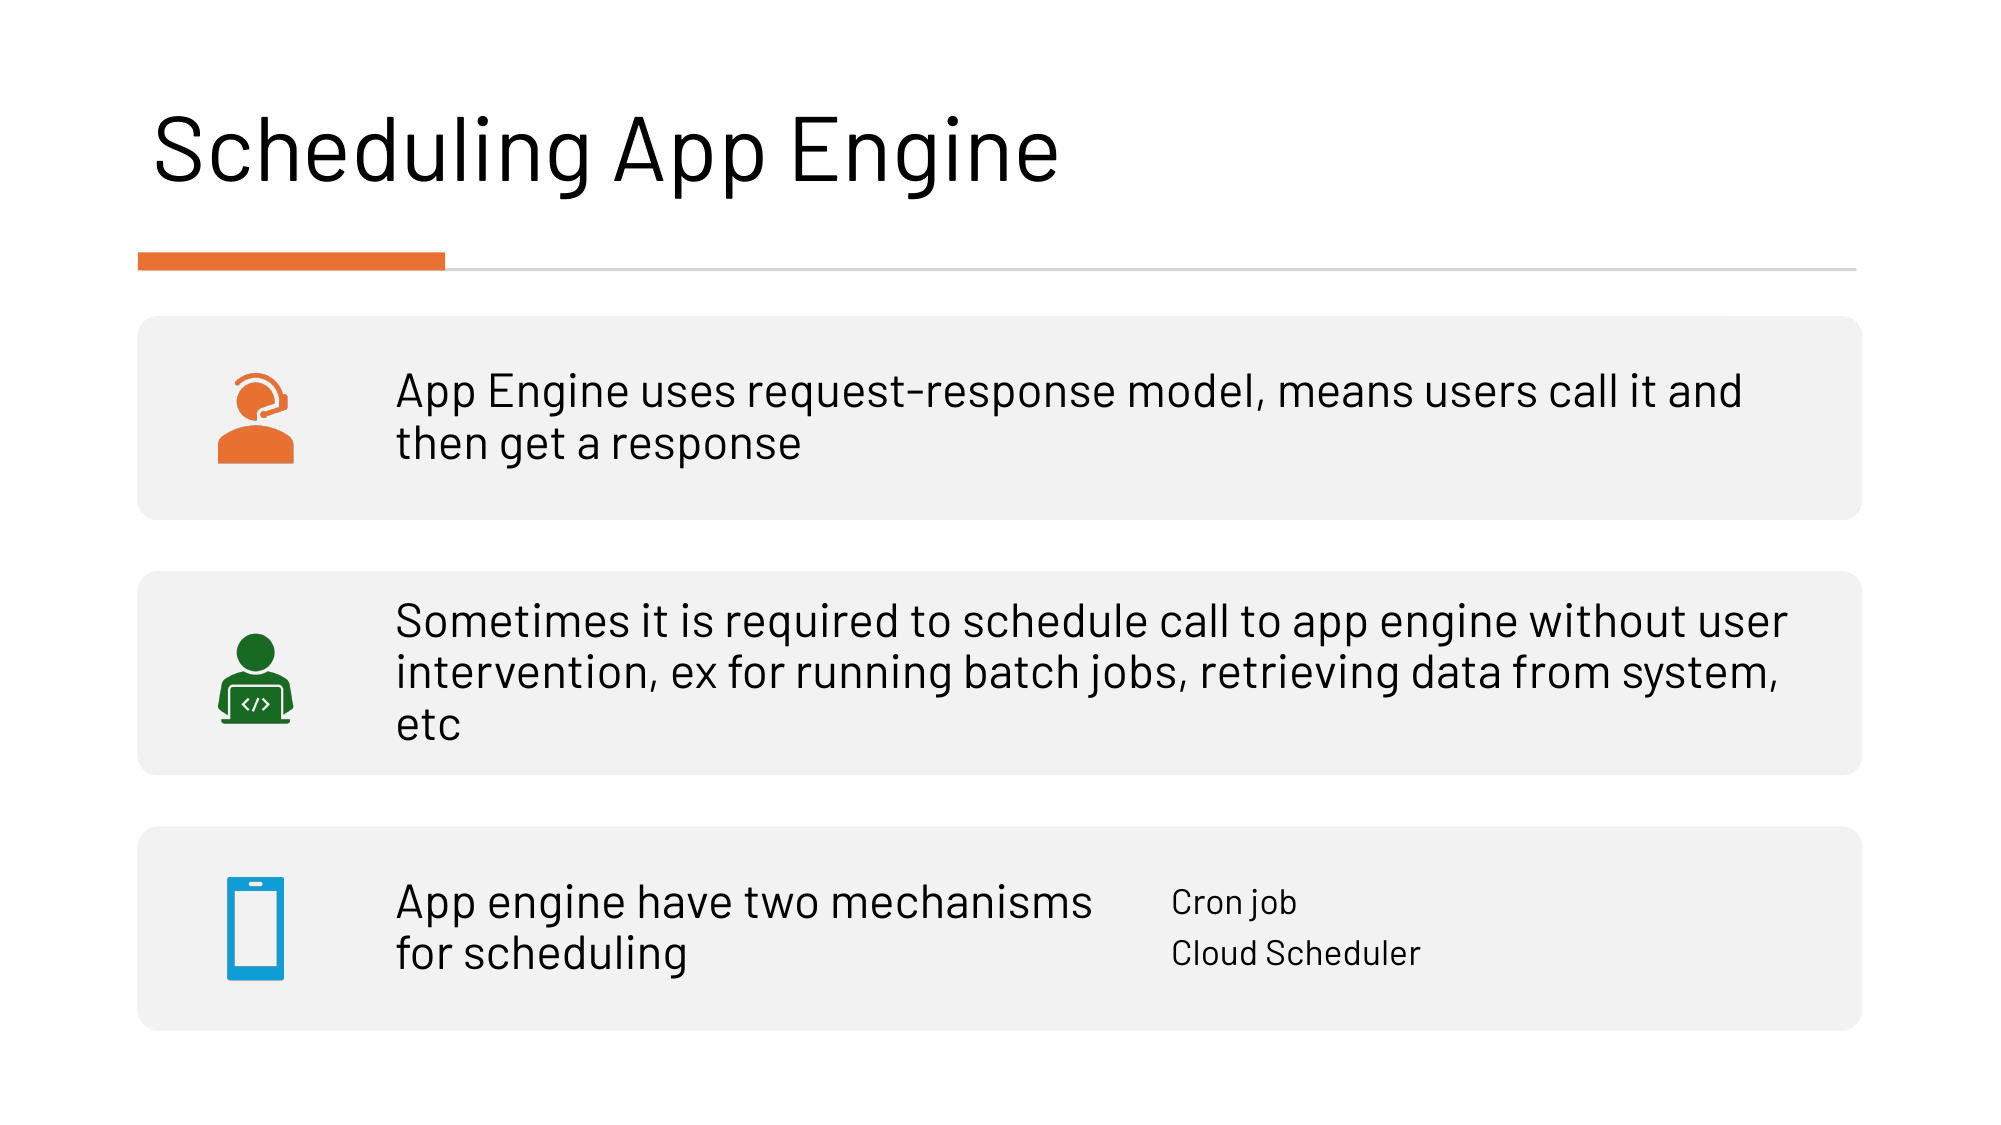

# Scheduling App Engine

App Engine uses request-response model, means users call it and then get a response
Sometimes it is required to schedule call to app engine without user intervention, ex for running batch jobs, retrieving data from system, etc
App engine have two mechanisms for scheduling
Cron job
Cloud Scheduler